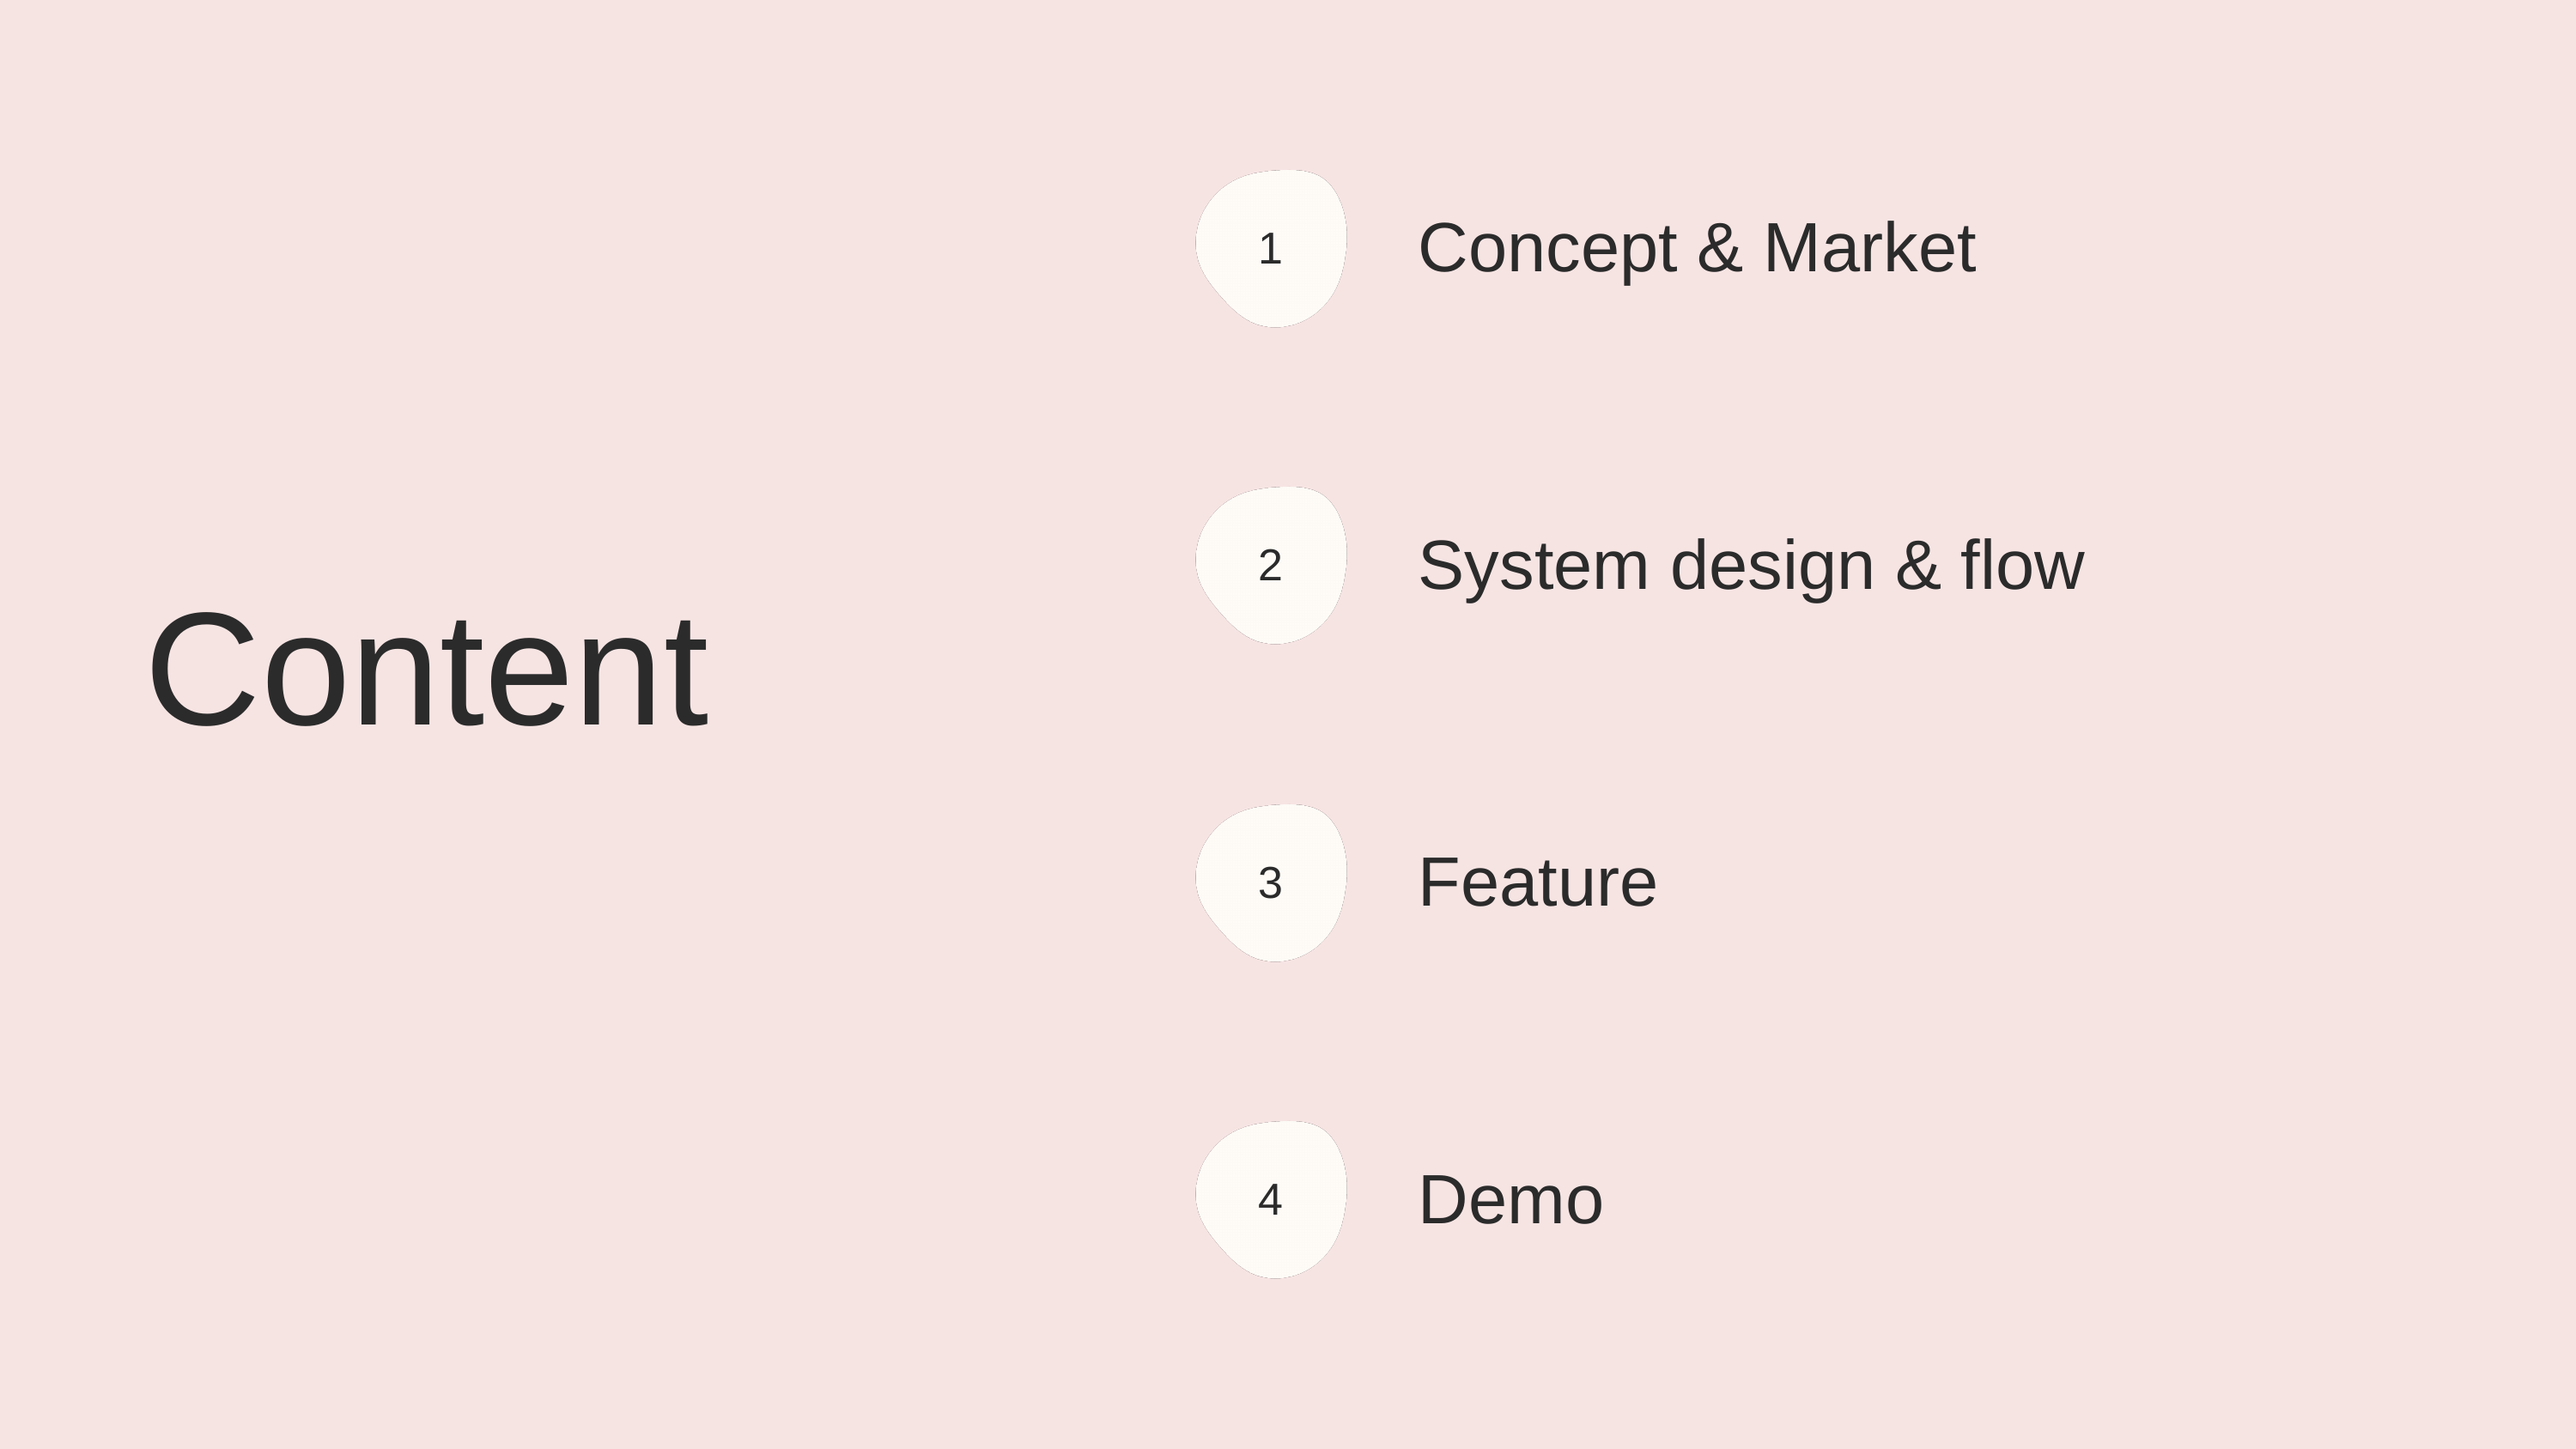

Concept & Market
1

System design & flow
2
Content

Feature
3

Demo
4